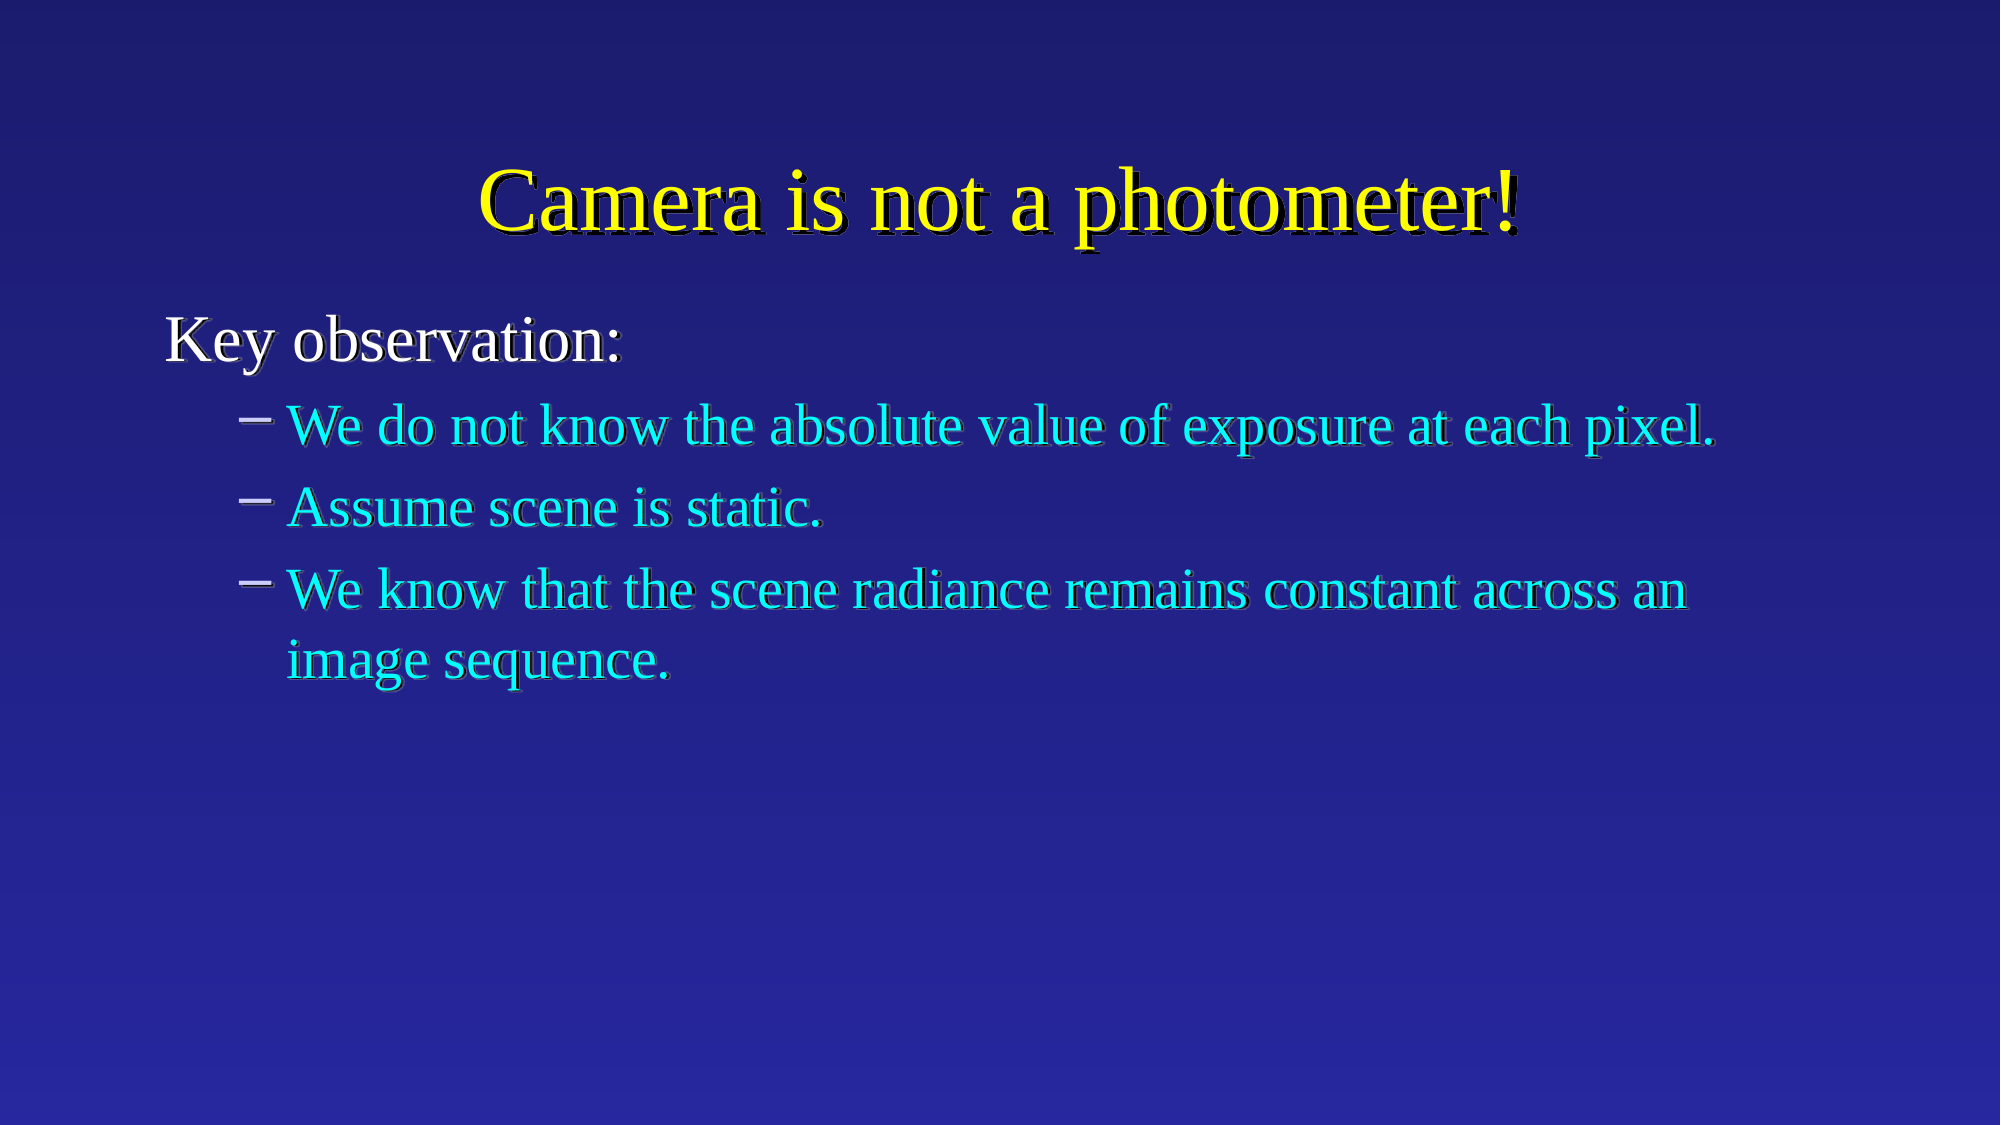

# Camera is not a photometer!
Key observation:
We do not know the absolute value of exposure at each pixel.
Assume scene is static.
We know that the scene radiance remains constant across an image sequence.